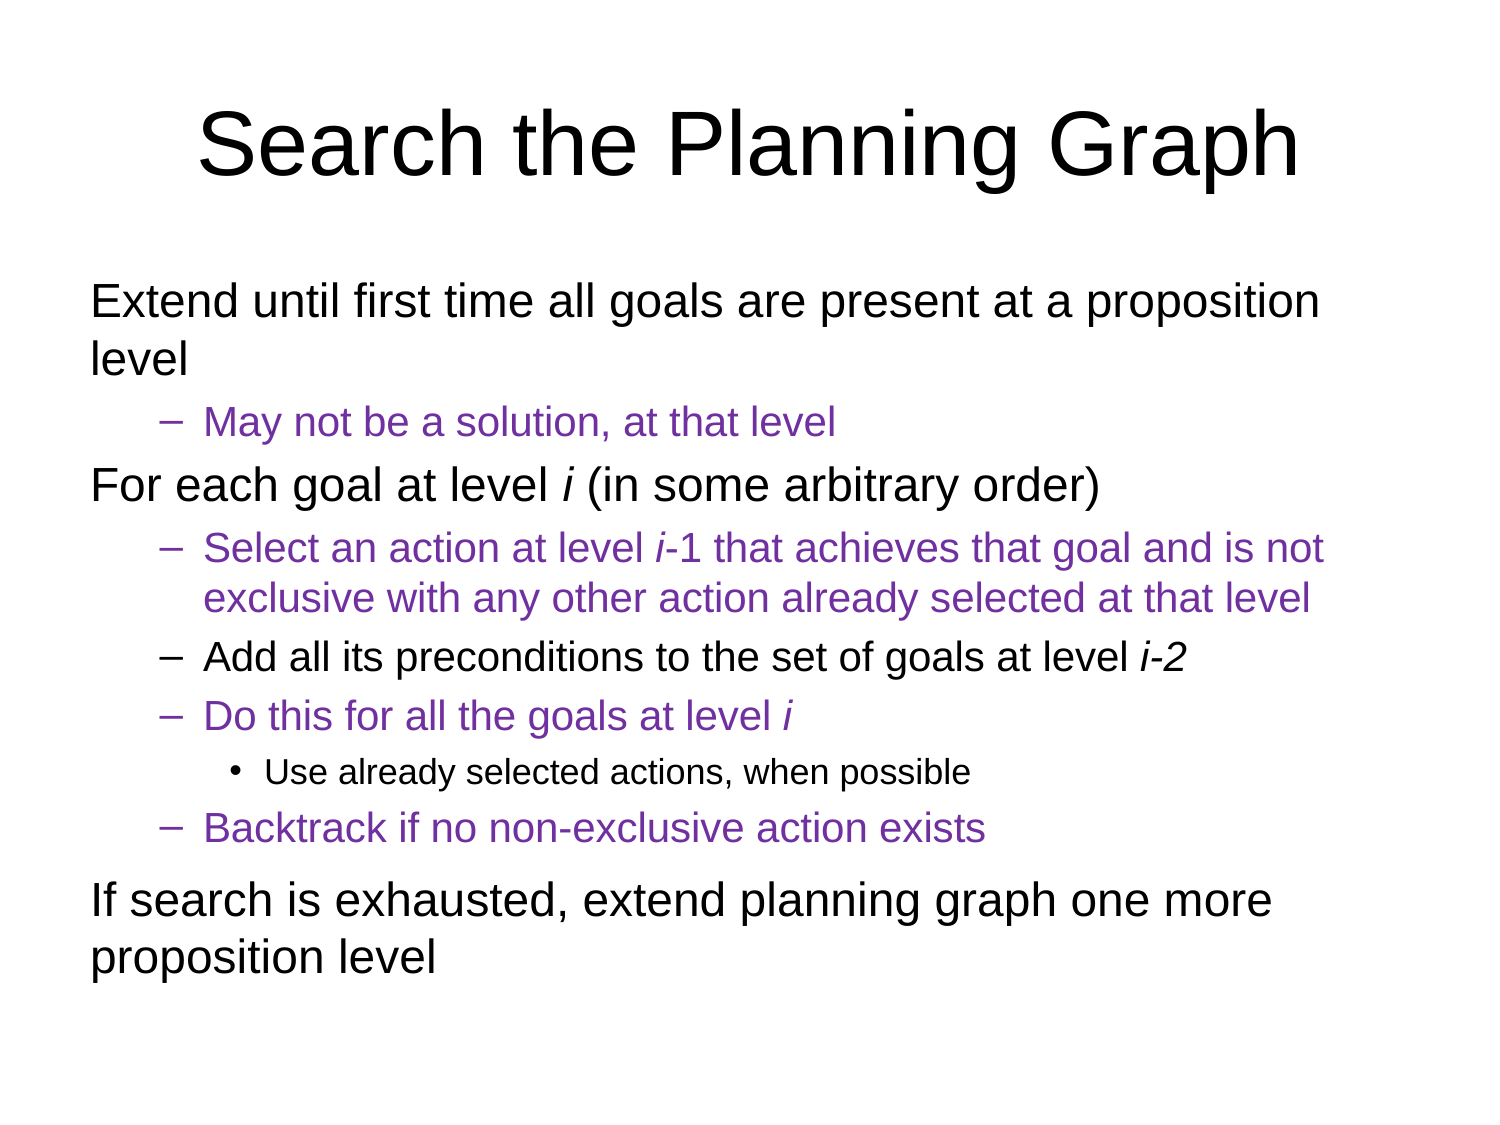

# Search the Planning Graph
Extend until first time all goals are present at a proposition level
May not be a solution, at that level
For each goal at level i (in some arbitrary order)
Select an action at level i-1 that achieves that goal and is not exclusive with any other action already selected at that level
Add all its preconditions to the set of goals at level i-2
Do this for all the goals at level i
Use already selected actions, when possible
Backtrack if no non-exclusive action exists
If search is exhausted, extend planning graph one more proposition level